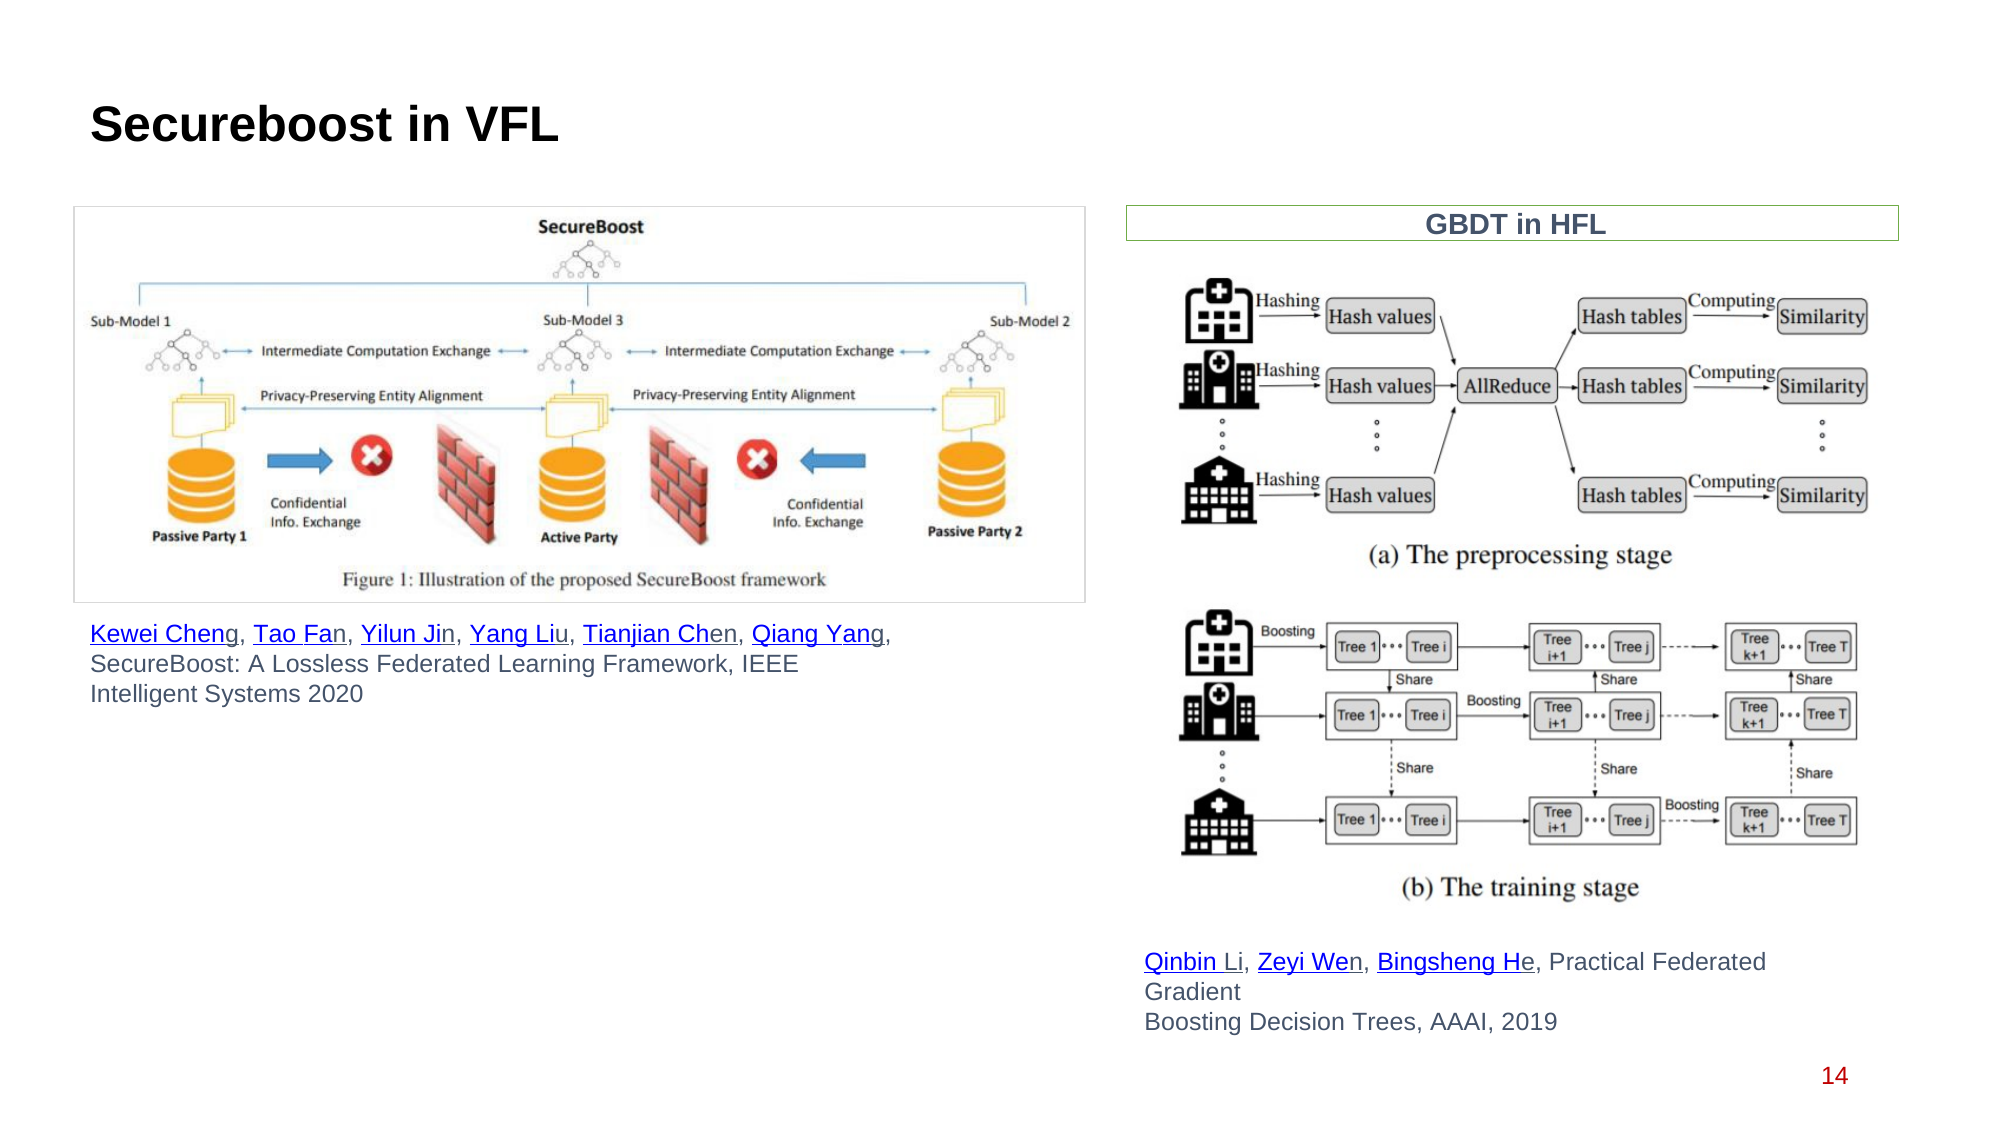

# Secureboost in VFL
GBDT in HFL

Kewei Cheng, Tao Fan, Yilun Jin, Yang Liu, Tianjian Chen, Qiang Yang, SecureBoost: A Lossless Federated Learning Framework, IEEE Intelligent Systems 2020

Qinbin Li, Zeyi Wen, Bingsheng He, Practical Federated Gradient
Boosting Decision Trees, AAAI, 2019
14